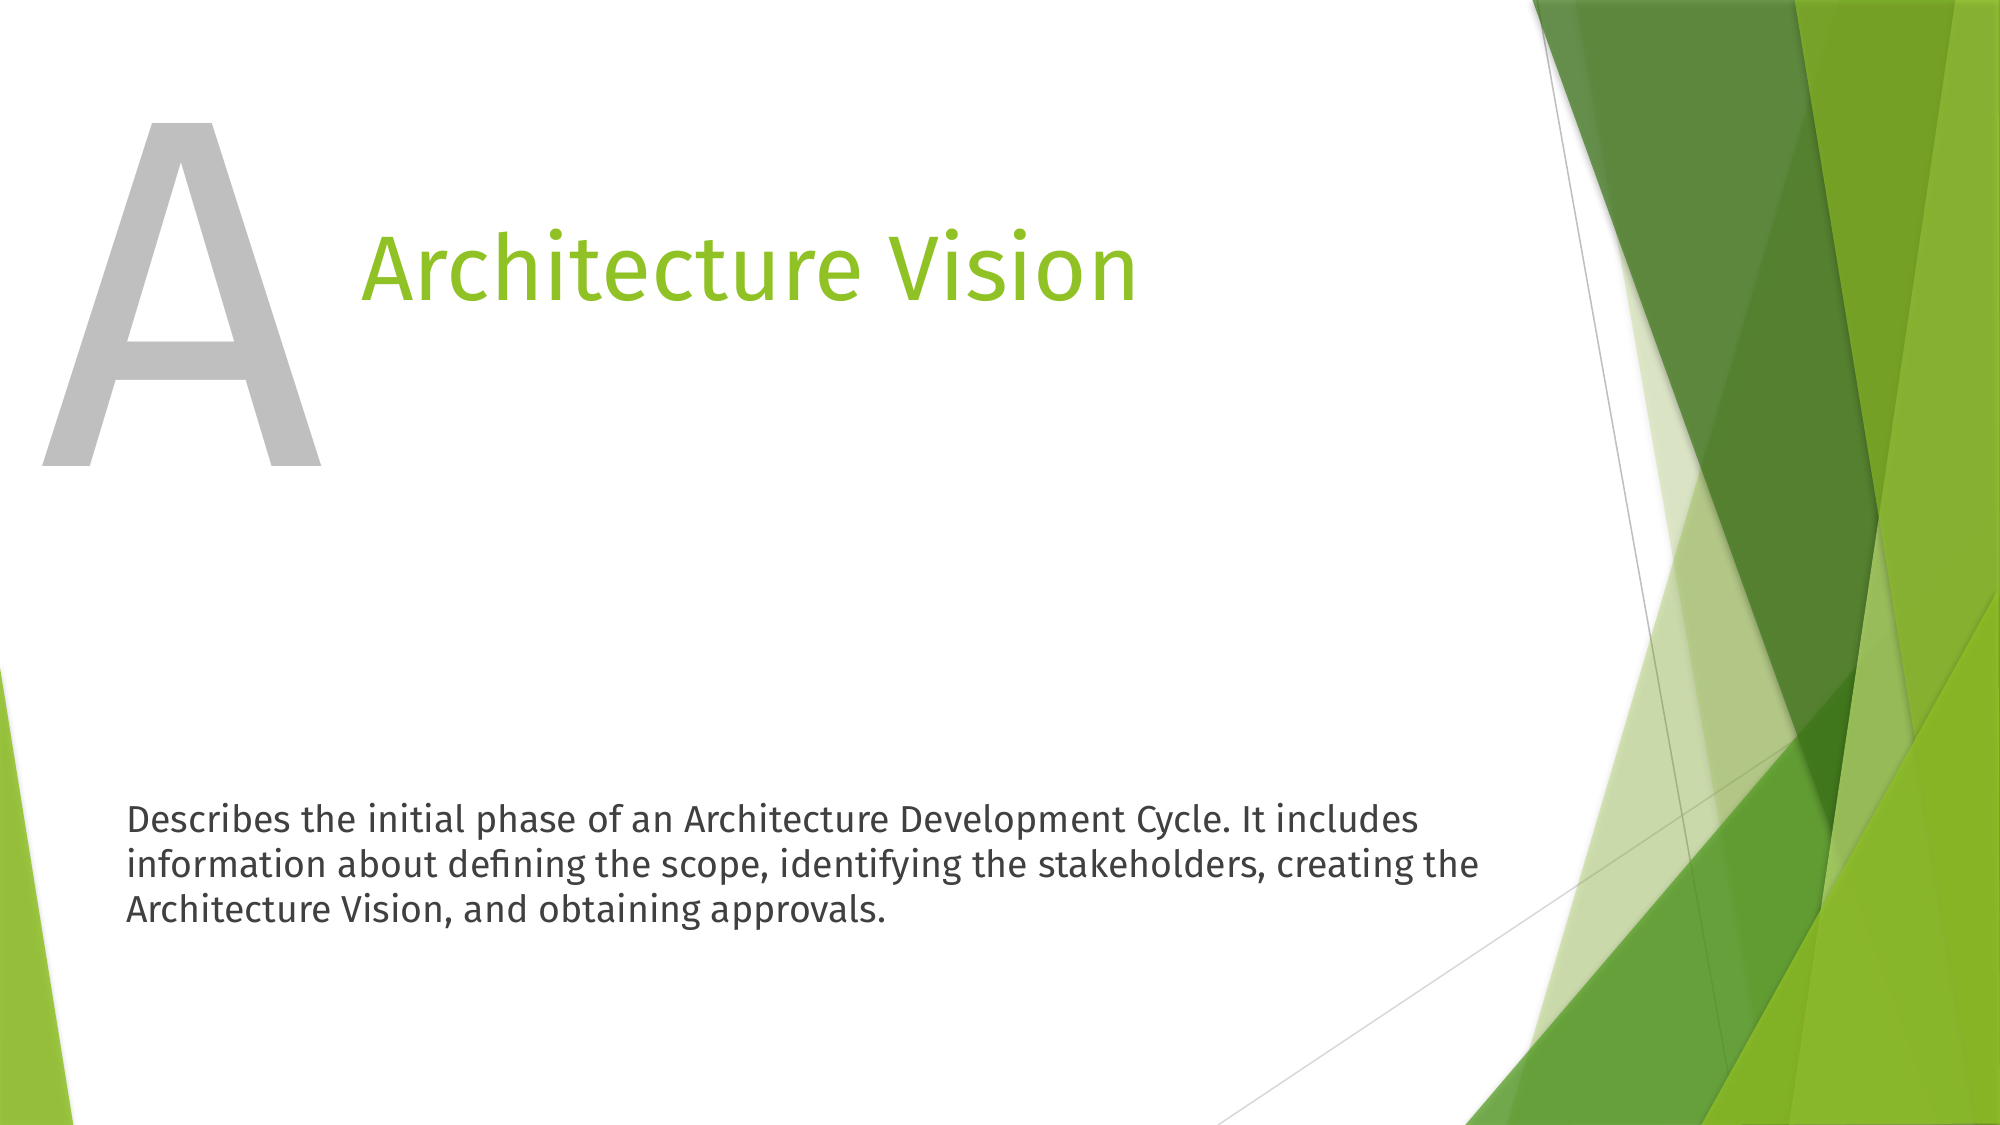

A
# Architecture Vision
Describes the initial phase of an Architecture Development Cycle. It includes information about defining the scope, identifying the stakeholders, creating the Architecture Vision, and obtaining approvals.
22